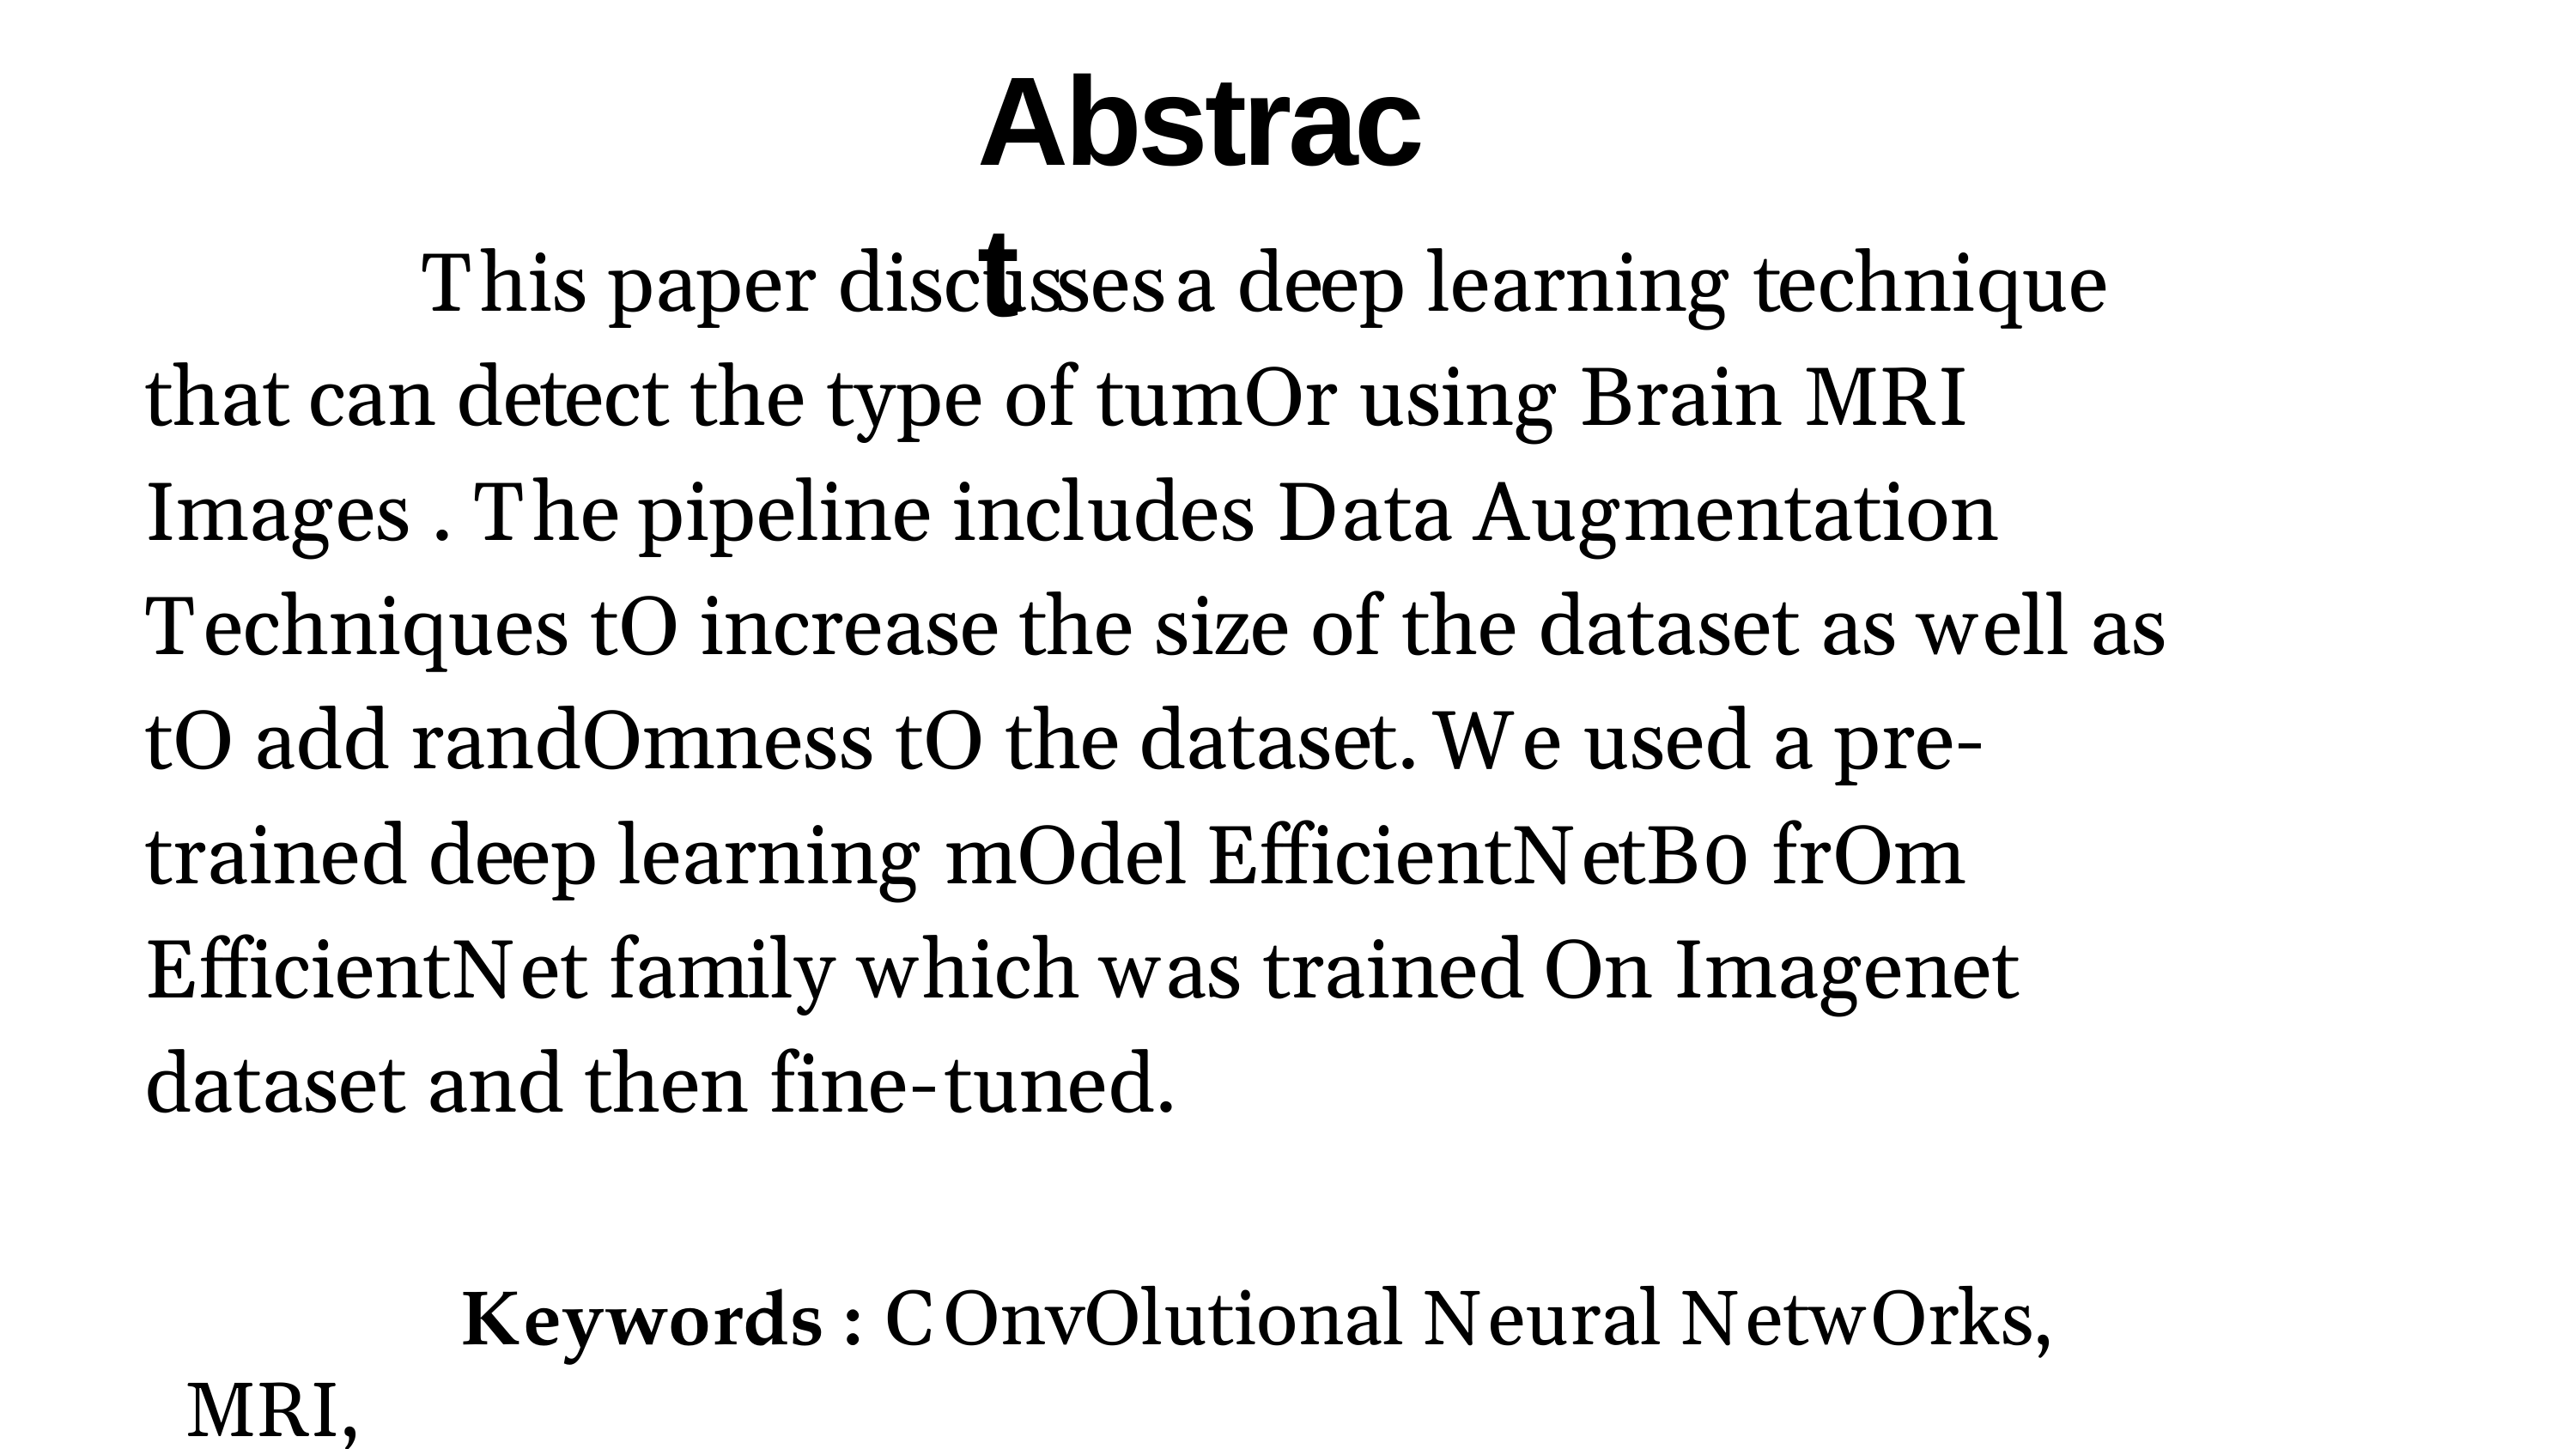

# Abstract
This paper discusses	a deep learning technique that can detect the type of tumor using Brain MRI Images . The pipeline includes Data Augmentation Techniques to increase the size of the dataset as well as to add randomness to the dataset.	We used a pre-trained deep learning model EfficientNetB0 from EfficientNet family which was trained on Imagenet dataset and then fine-tuned.

Keywords : Convolutional Neural Networks, MRI,
Deep Learning, EffiecientNetB0, Feature Extraction